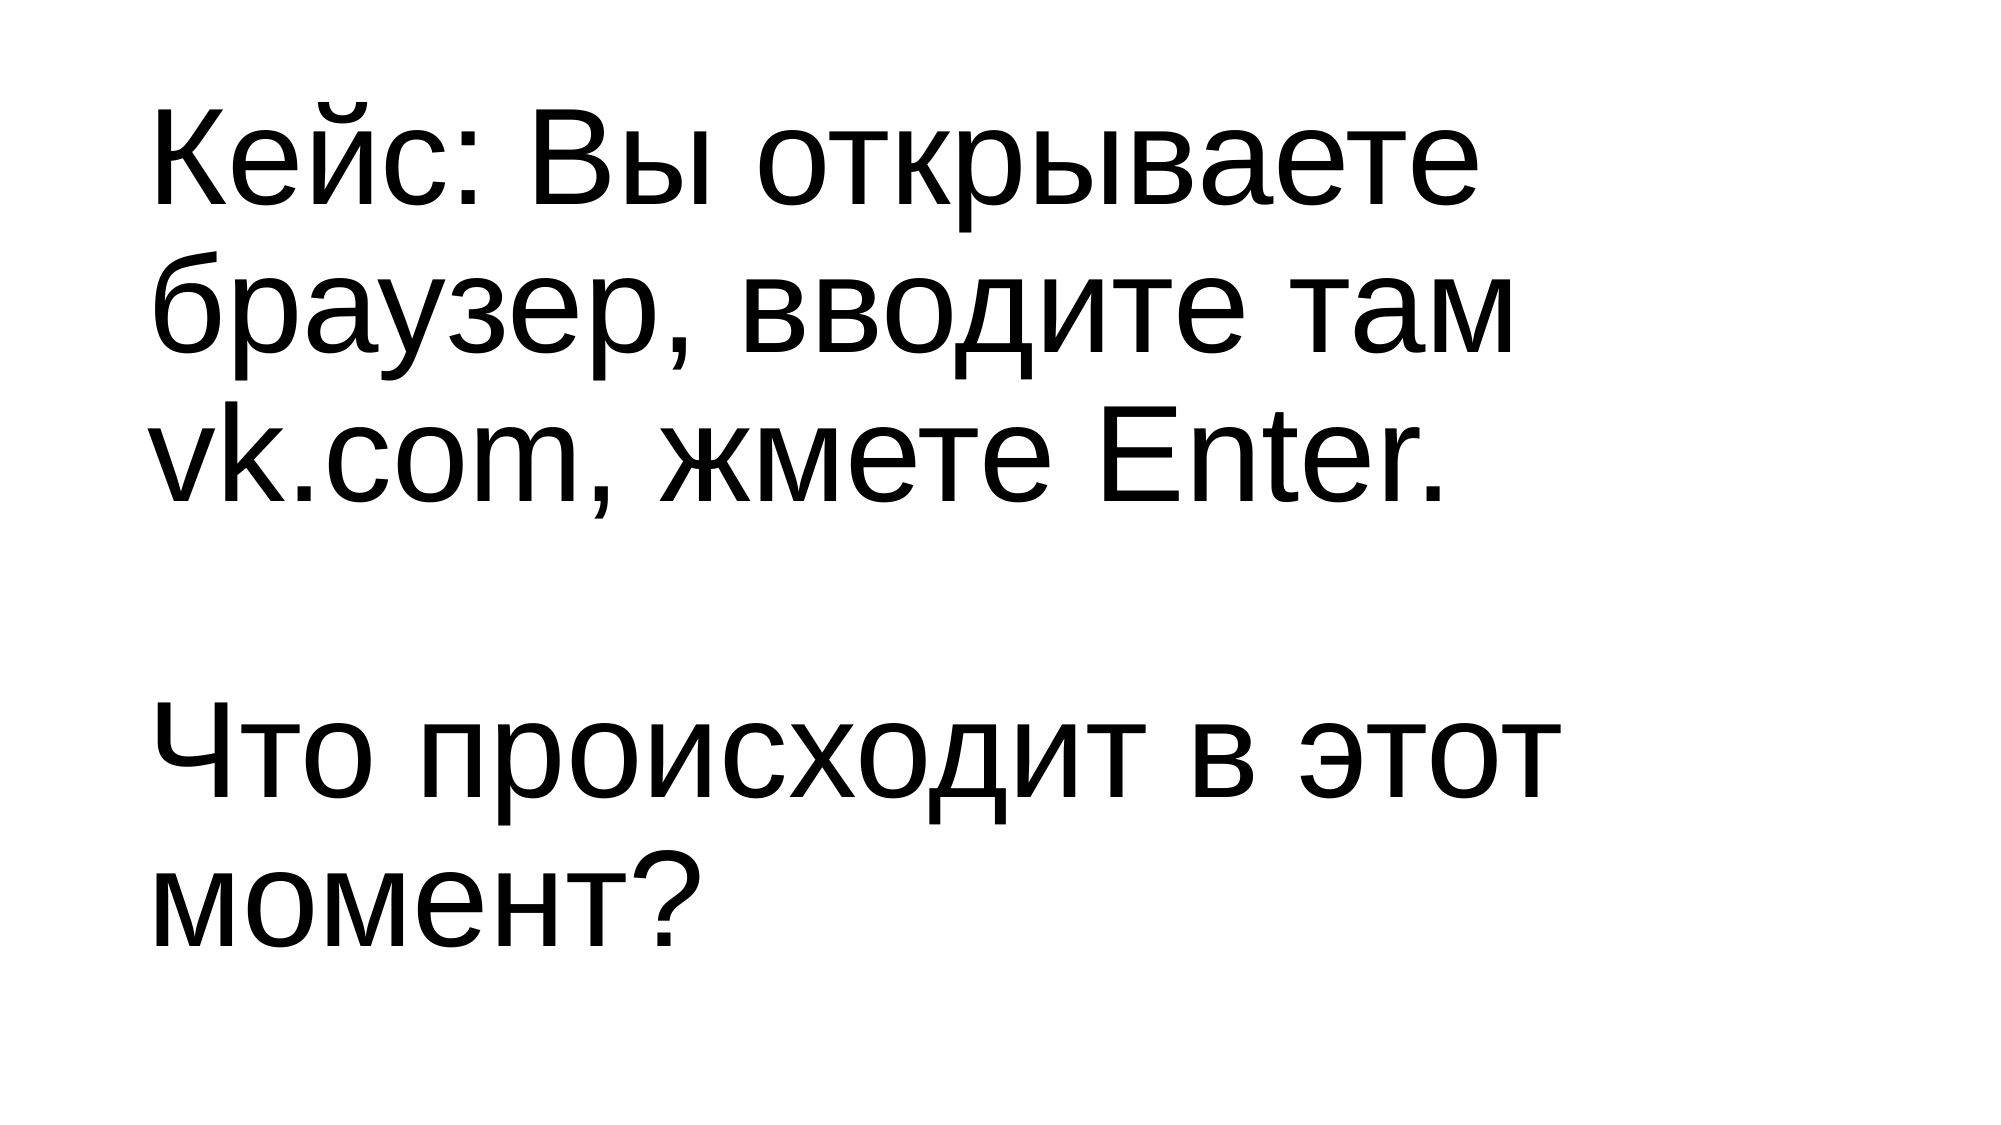

# Кейс: Вы открываете браузер, вводите там vk.com, жмете Enter.

Что происходит в этот момент?